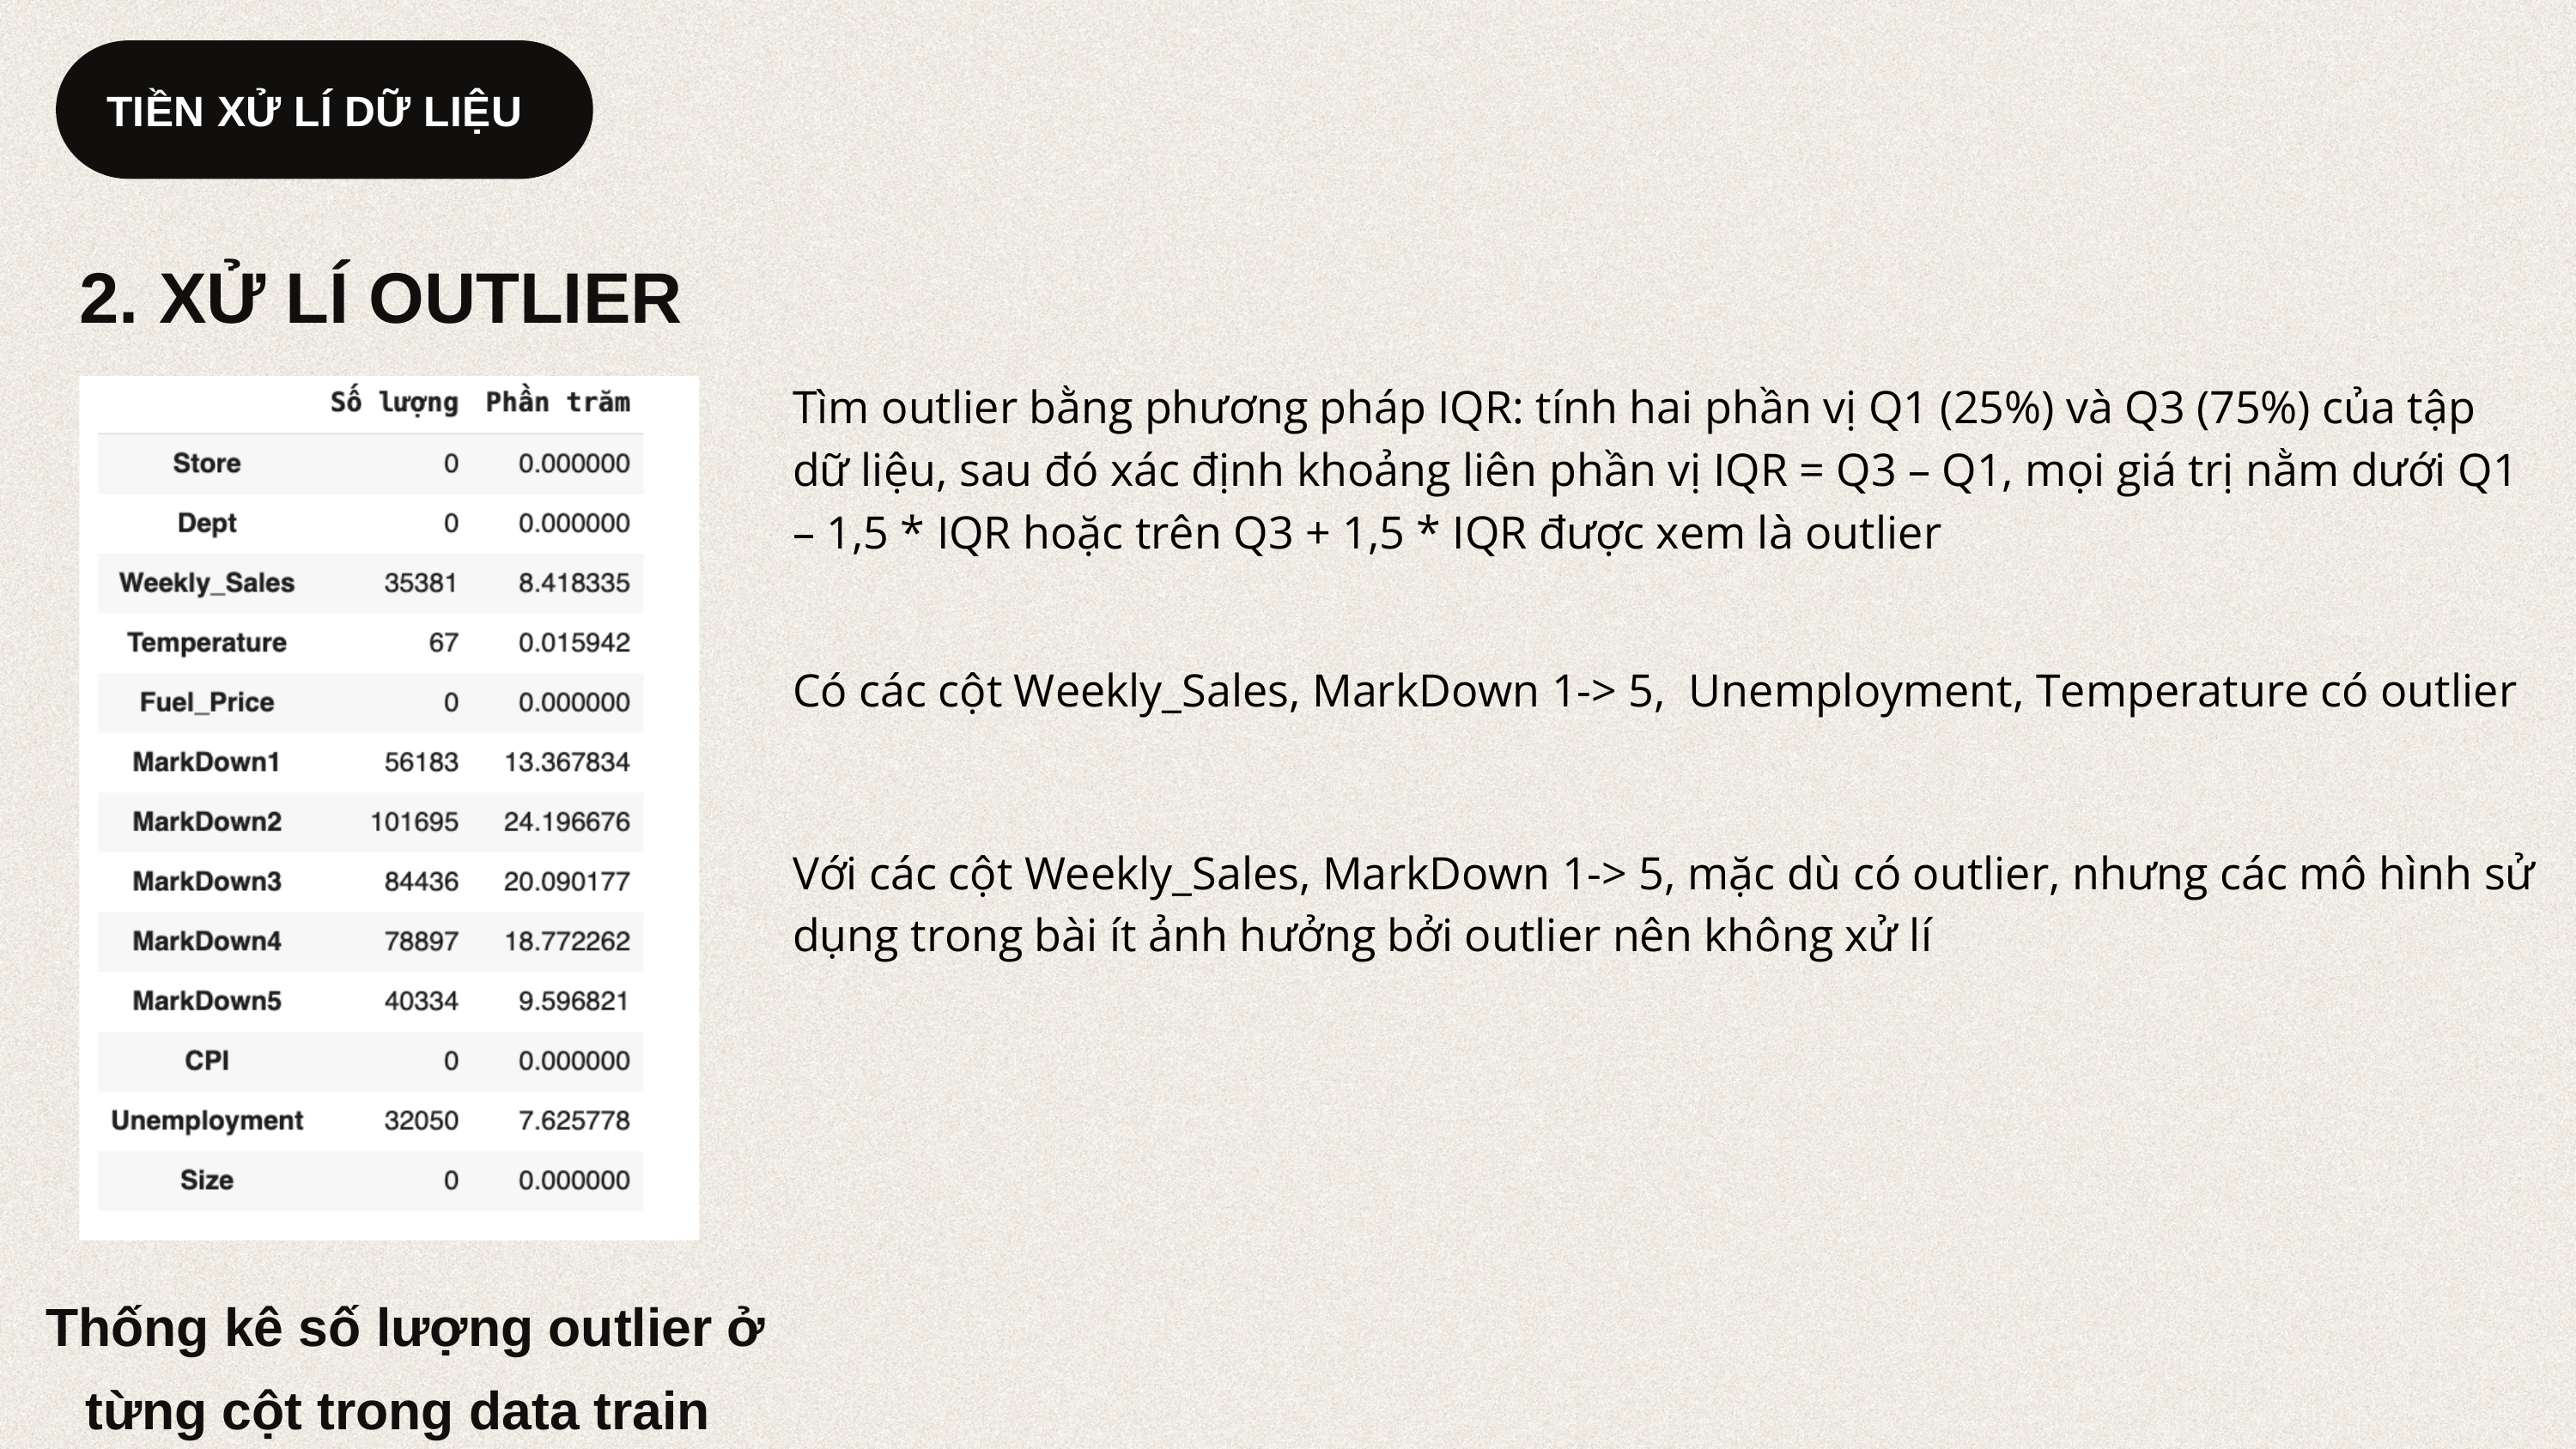

TIỀN XỬ LÍ DỮ LIỆU
2. XỬ LÍ OUTLIER
Tìm outlier bằng phương pháp IQR: tính hai phần vị Q1 (25%) và Q3 (75%) của tập dữ liệu, sau đó xác định khoảng liên phần vị IQR = Q3 – Q1, mọi giá trị nằm dưới Q1 – 1,5 * IQR hoặc trên Q3 + 1,5 * IQR được xem là outlier

Có các cột Weekly_Sales, MarkDown 1-> 5,  Unemployment, Temperature có outlier
Với các cột Weekly_Sales, MarkDown 1-> 5, mặc dù có outlier, nhưng các mô hình sử dụng trong bài ít ảnh hưởng bởi outlier nên không xử lí
 Thống kê số lượng outlier ở từng cột trong data train